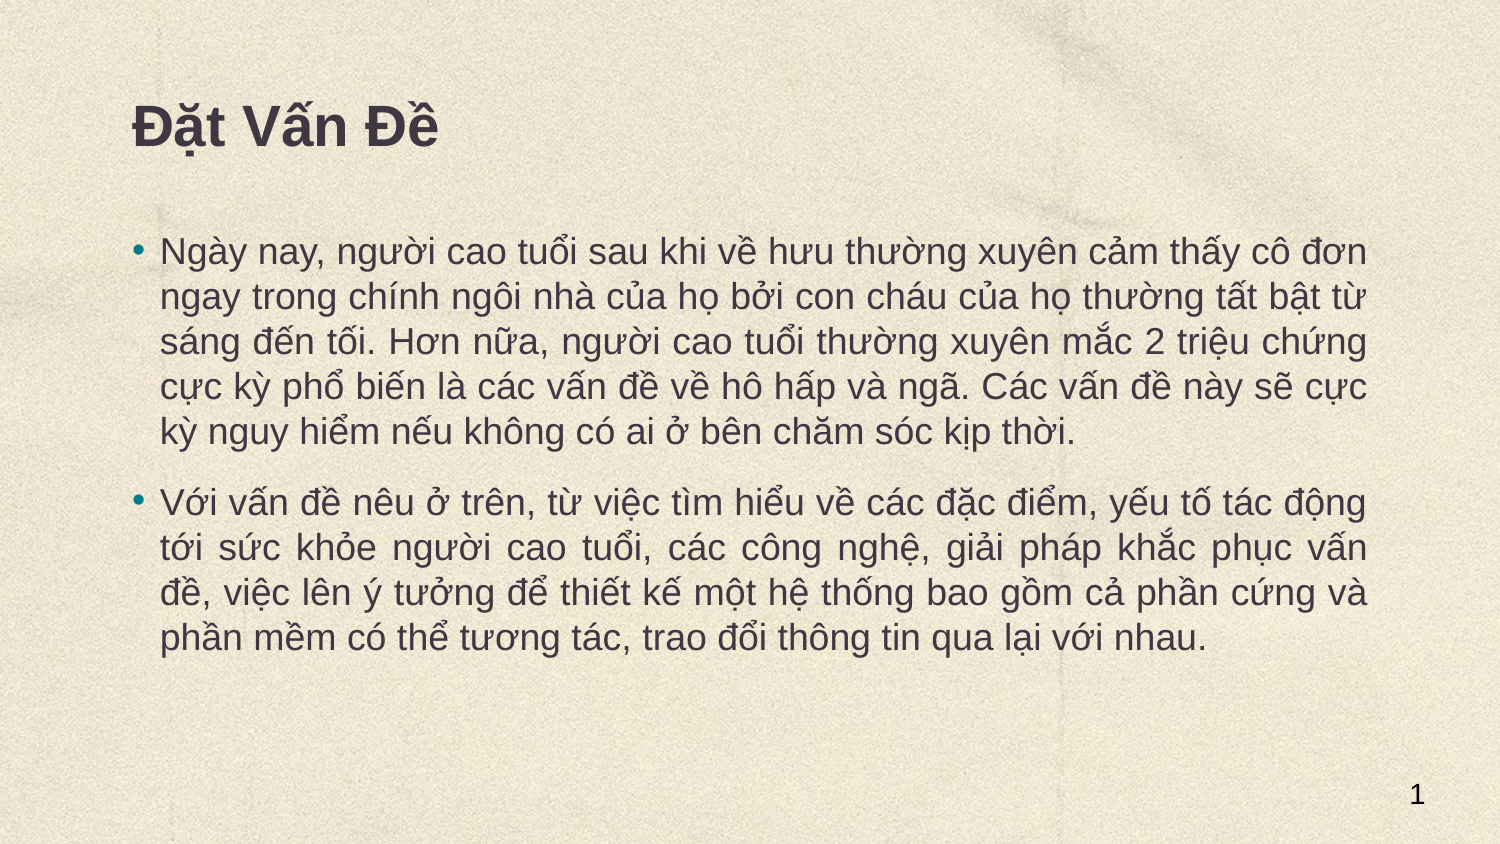

# Đặt Vấn Đề
Ngày nay, người cao tuổi sau khi về hưu thường xuyên cảm thấy cô đơn ngay trong chính ngôi nhà của họ bởi con cháu của họ thường tất bật từ sáng đến tối. Hơn nữa, người cao tuổi thường xuyên mắc 2 triệu chứng cực kỳ phổ biến là các vấn đề về hô hấp và ngã. Các vấn đề này sẽ cực kỳ nguy hiểm nếu không có ai ở bên chăm sóc kịp thời.
Với vấn đề nêu ở trên, từ việc tìm hiểu về các đặc điểm, yếu tố tác động tới sức khỏe người cao tuổi, các công nghệ, giải pháp khắc phục vấn đề, việc lên ý tưởng để thiết kế một hệ thống bao gồm cả phần cứng và phần mềm có thể tương tác, trao đổi thông tin qua lại với nhau.

1